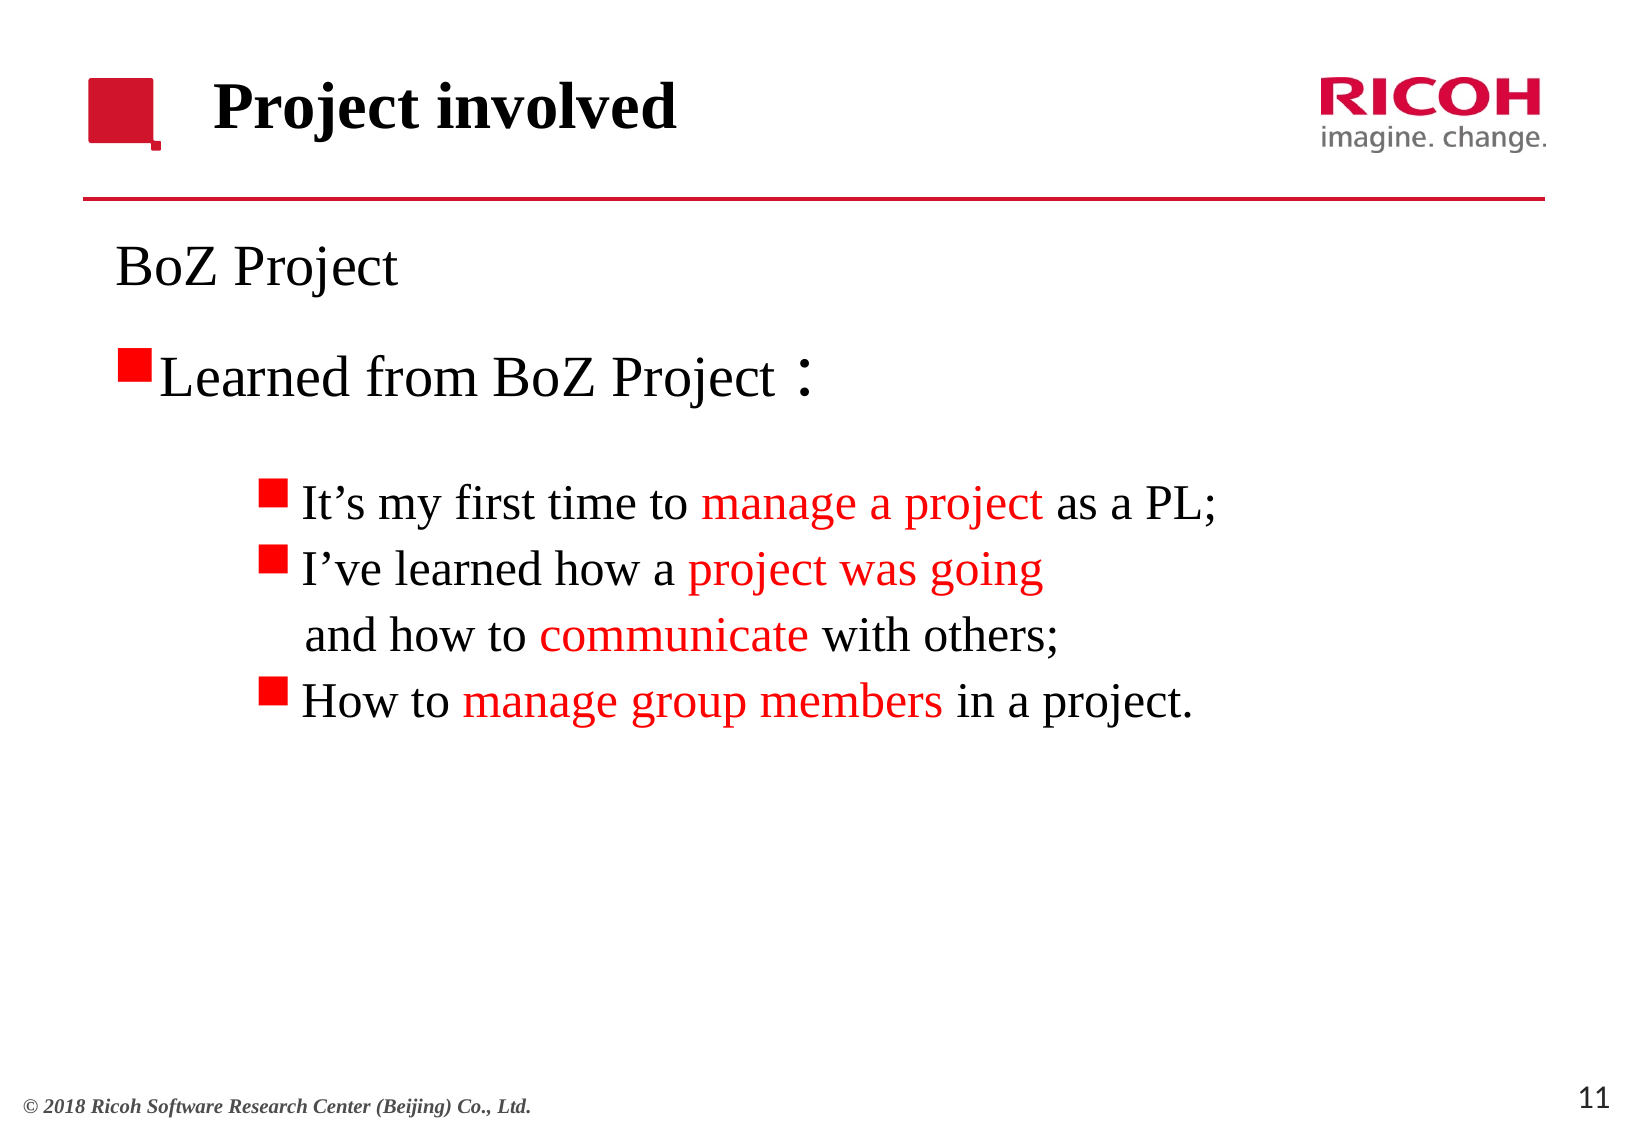

# Project involved
BoZ Project
Learned from BoZ Project：
It’s my first time to manage a project as a PL;
I’ve learned how a project was going
    and how to communicate with others;
How to manage group members in a project.
11
© 2018 Ricoh Software Research Center (Beijing) Co., Ltd.